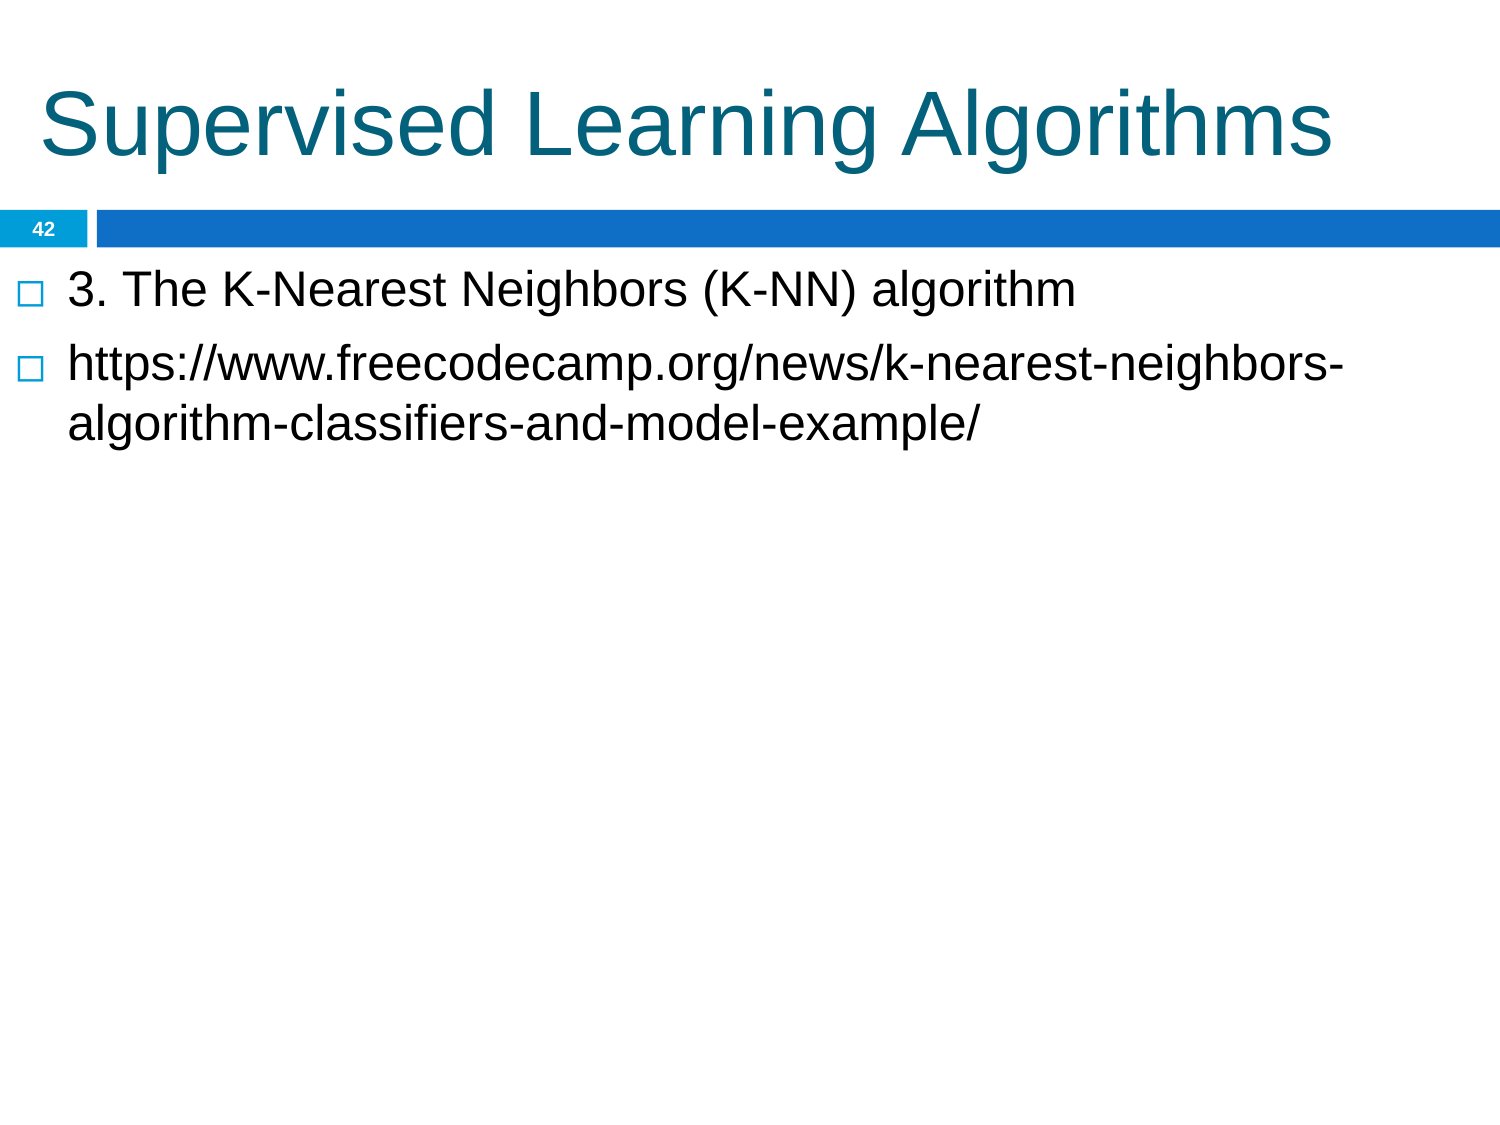

# Supervised Learning Algorithms
42
3. The K-Nearest Neighbors (K-NN) algorithm
https://www.freecodecamp.org/news/k-nearest-neighbors-algorithm-classifiers-and-model-example/